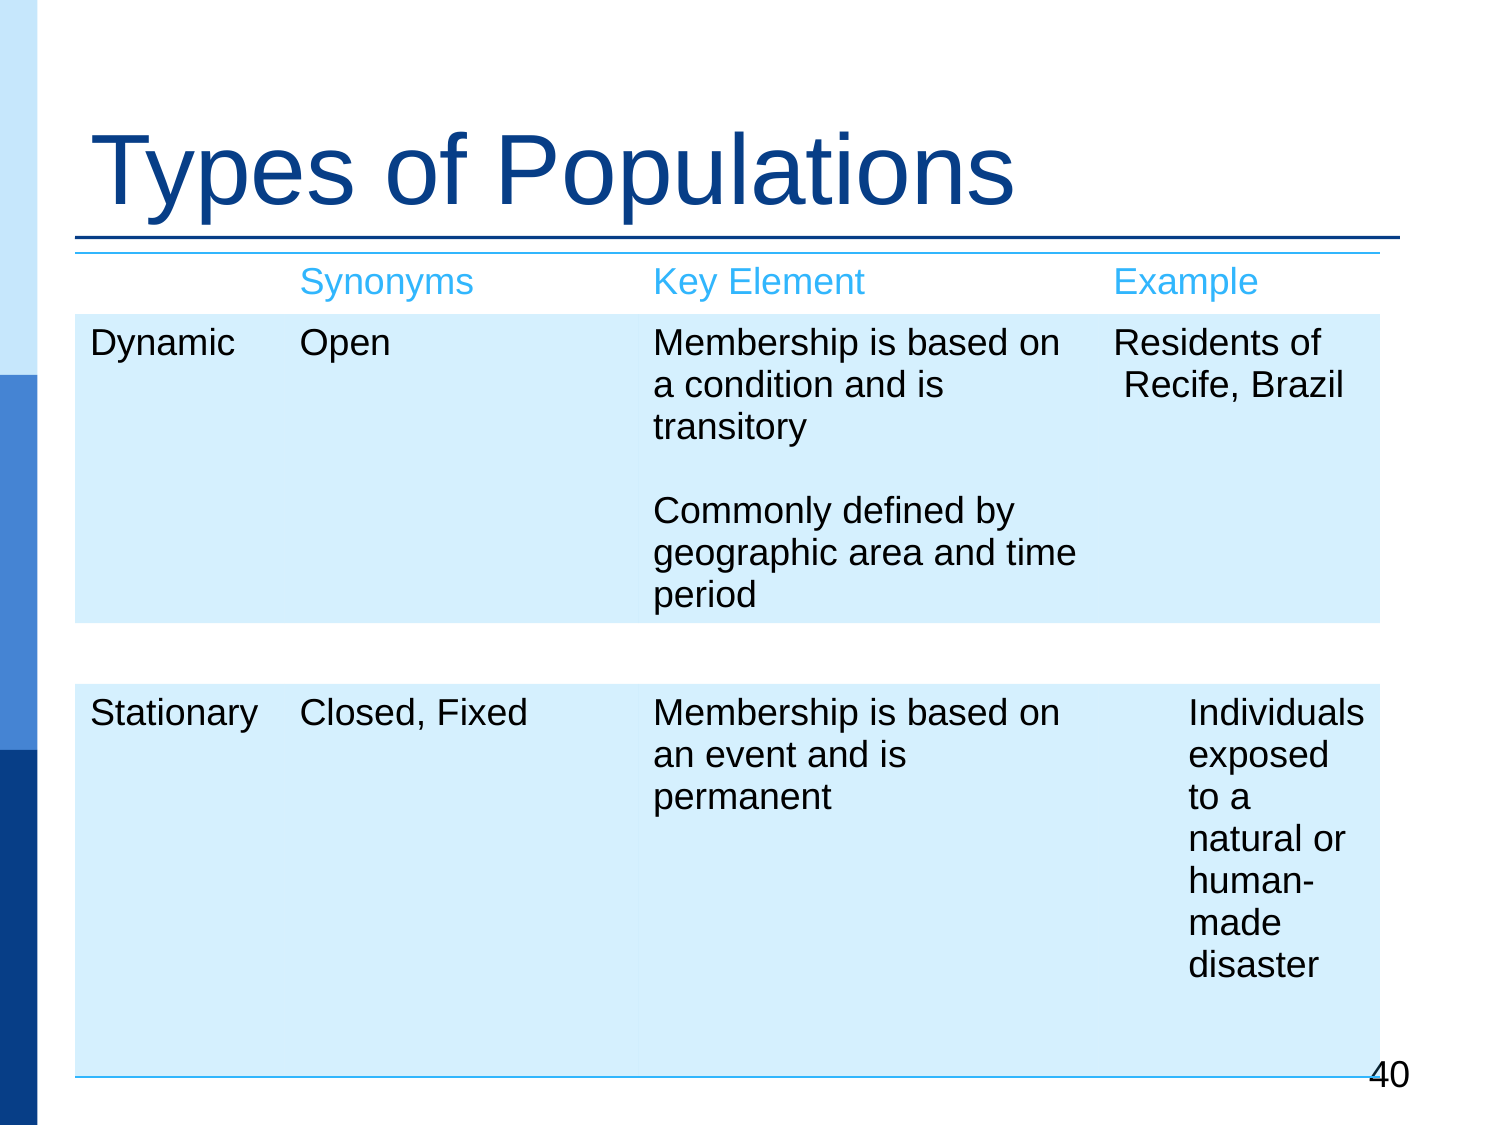

# Types of Populations
|  | Synonyms | Key Element | Example |
| --- | --- | --- | --- |
| Dynamic | Open | Membership is based on a condition and is transitory Commonly defined by geographic area and time period | Residents of Recife, Brazil |
|  |  |  |  |
| Stationary | Closed, Fixed | Membership is based on an event and is permanent | Individuals exposed to a natural or human-made disaster |
40